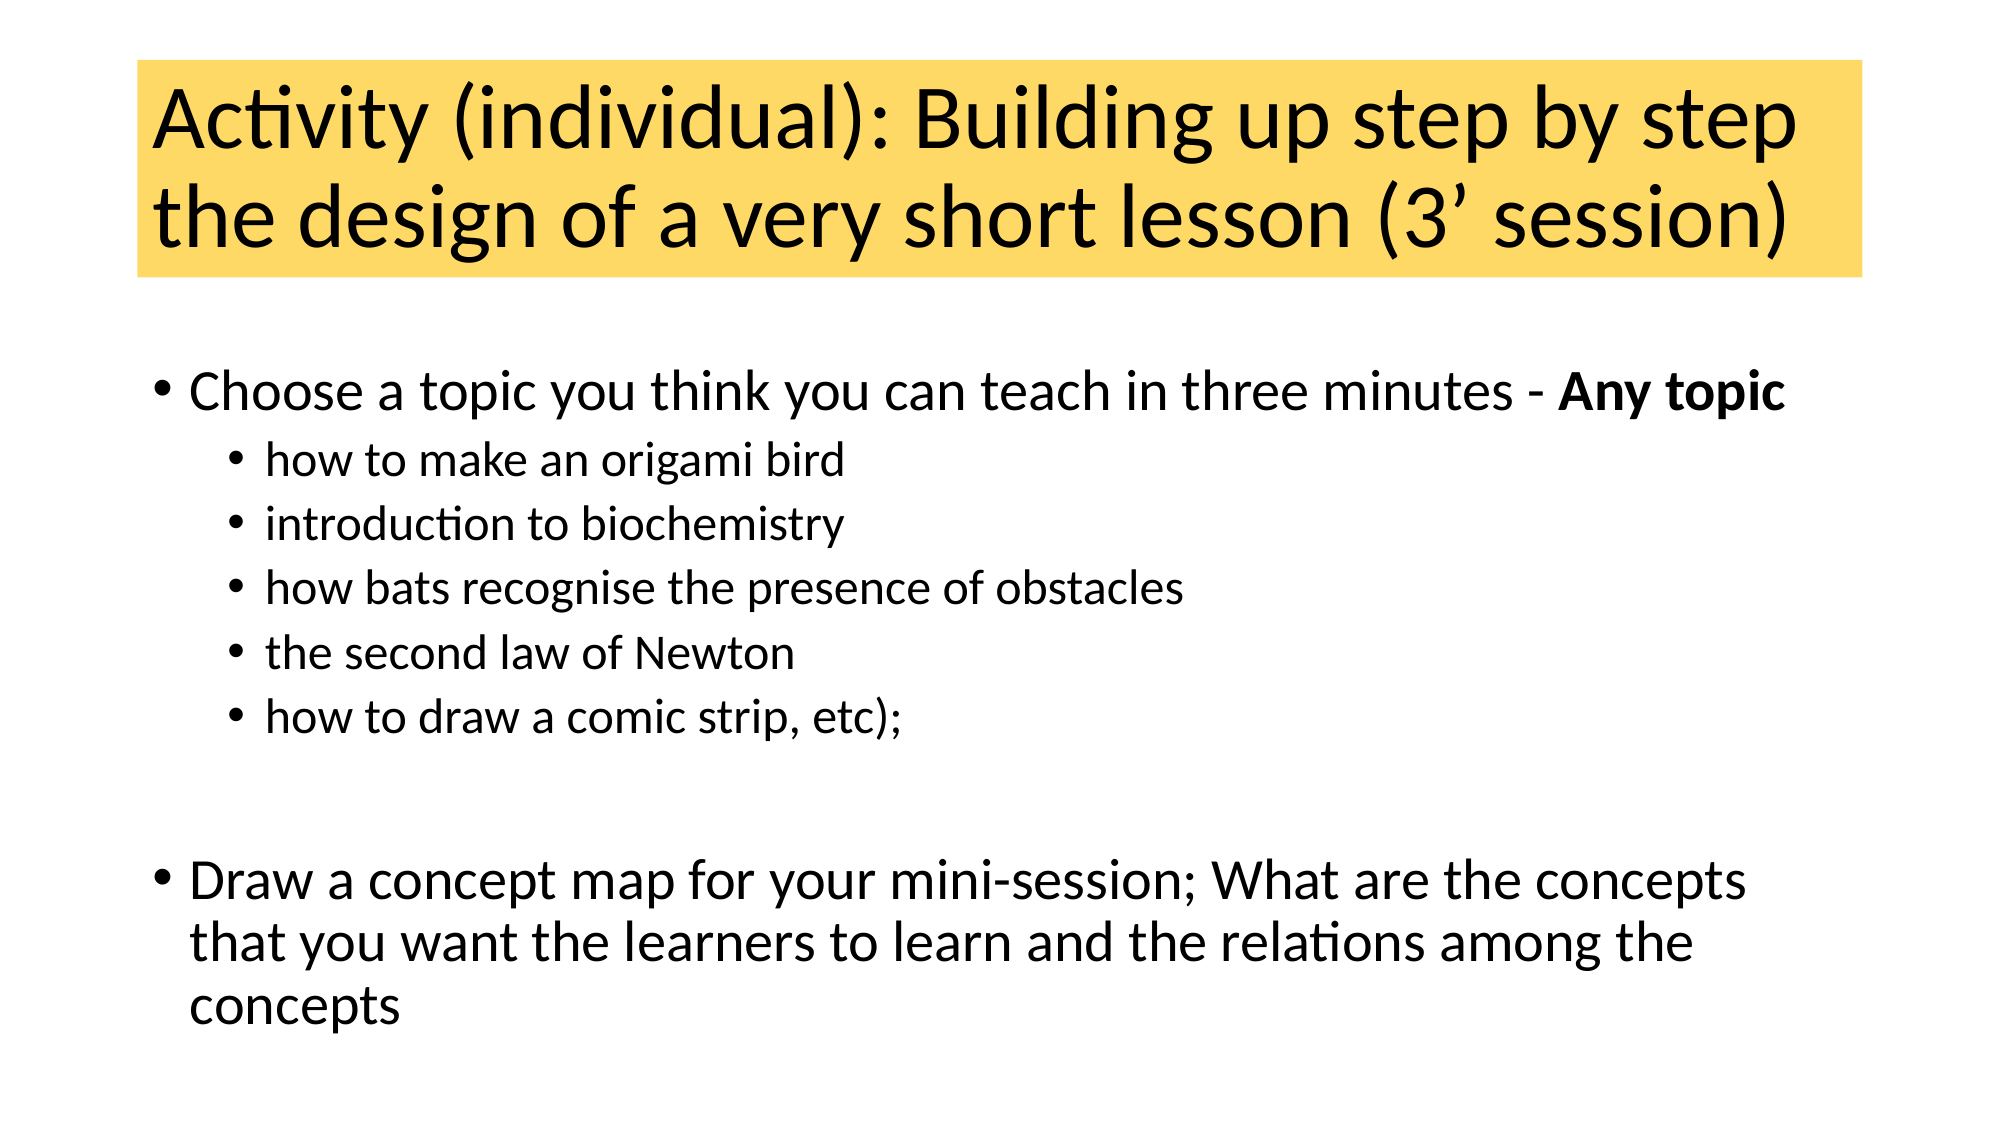

# Activity (individual): Building up step by step the design of a very short lesson (3’ session)
Choose a topic you think you can teach in three minutes - Any topic
how to make an origami bird
introduction to biochemistry
how bats recognise the presence of obstacles
the second law of Newton
how to draw a comic strip, etc);

Draw a concept map for your mini-session; What are the concepts that you want the learners to learn and the relations among the concepts